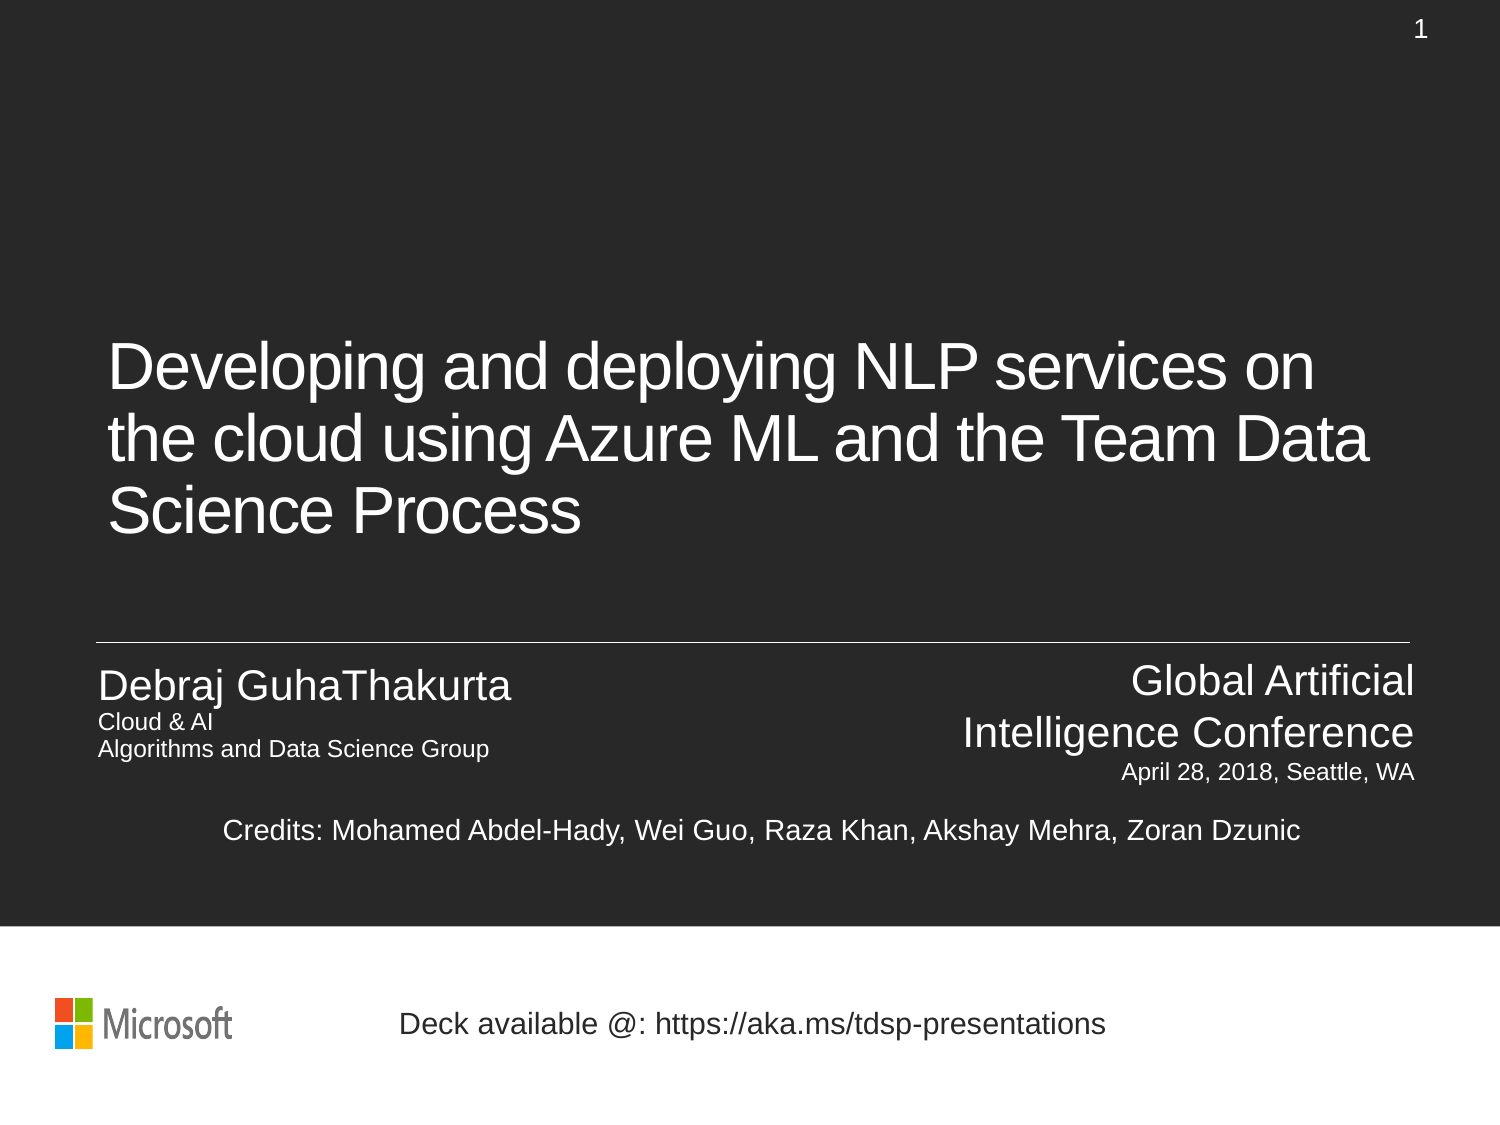

1
# Developing and deploying NLP services on the cloud using Azure ML and the Team Data Science Process
Debraj GuhaThakurta
Cloud & AI
Algorithms and Data Science Group
Global Artificial Intelligence Conference
April 28, 2018, Seattle, WA
Credits: Mohamed Abdel-Hady, Wei Guo, Raza Khan, Akshay Mehra, Zoran Dzunic
Deck available @: https://aka.ms/tdsp-presentations